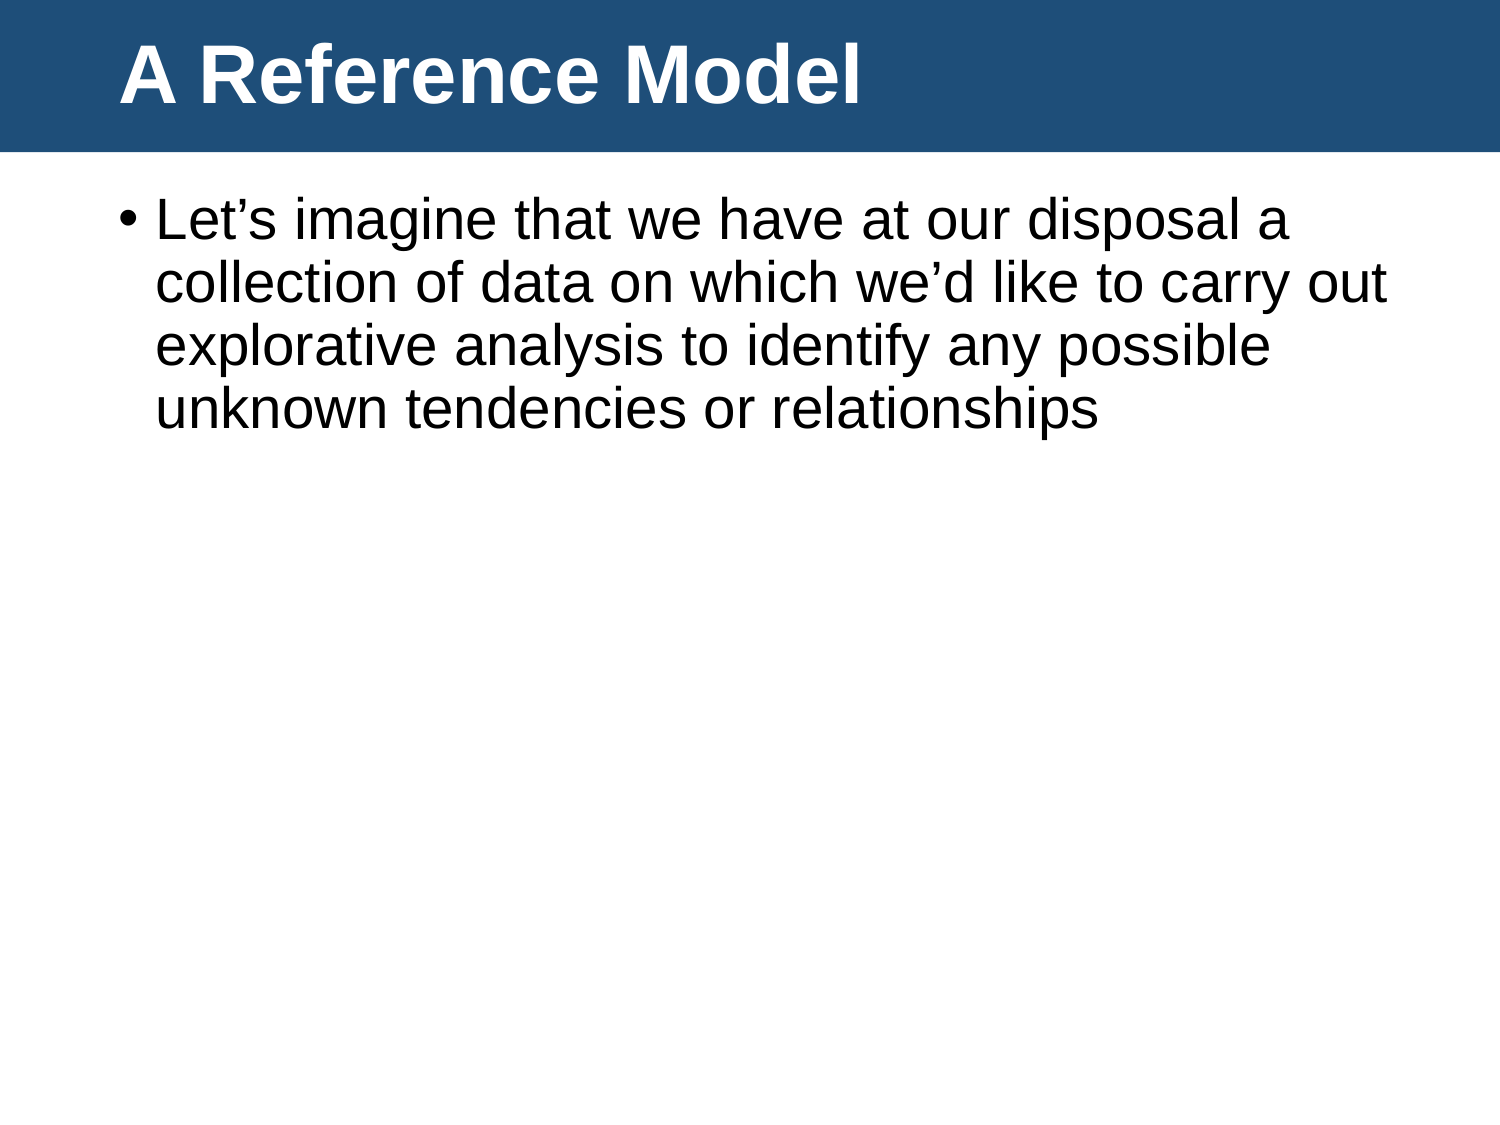

# A Reference Model
Let’s imagine that we have at our disposal a collection of data on which we’d like to carry out explorative analysis to identify any possible unknown tendencies or relationships